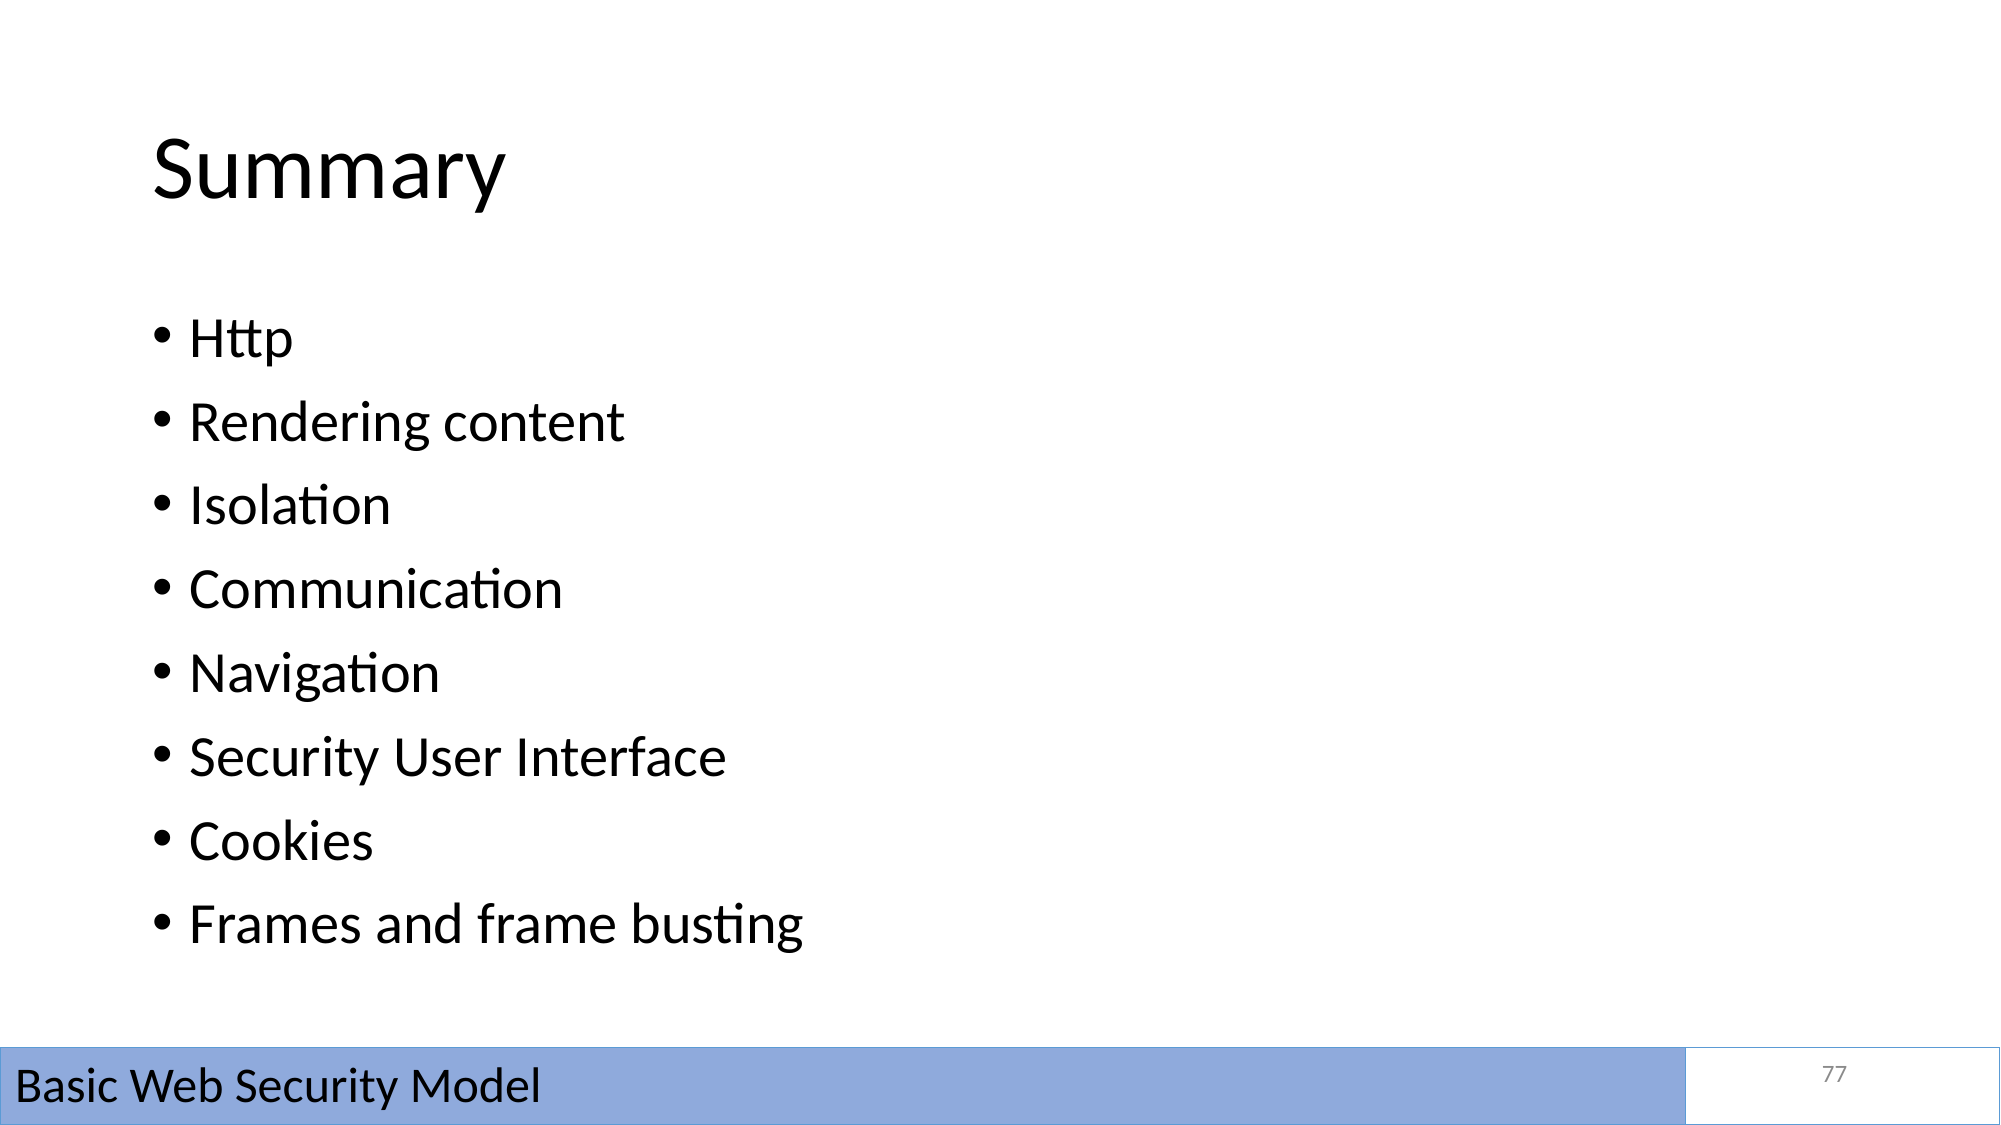

# Summary
Http
Rendering content
Isolation
Communication
Navigation
Security User Interface
Cookies
Frames and frame busting

77
Basic Web Security Model